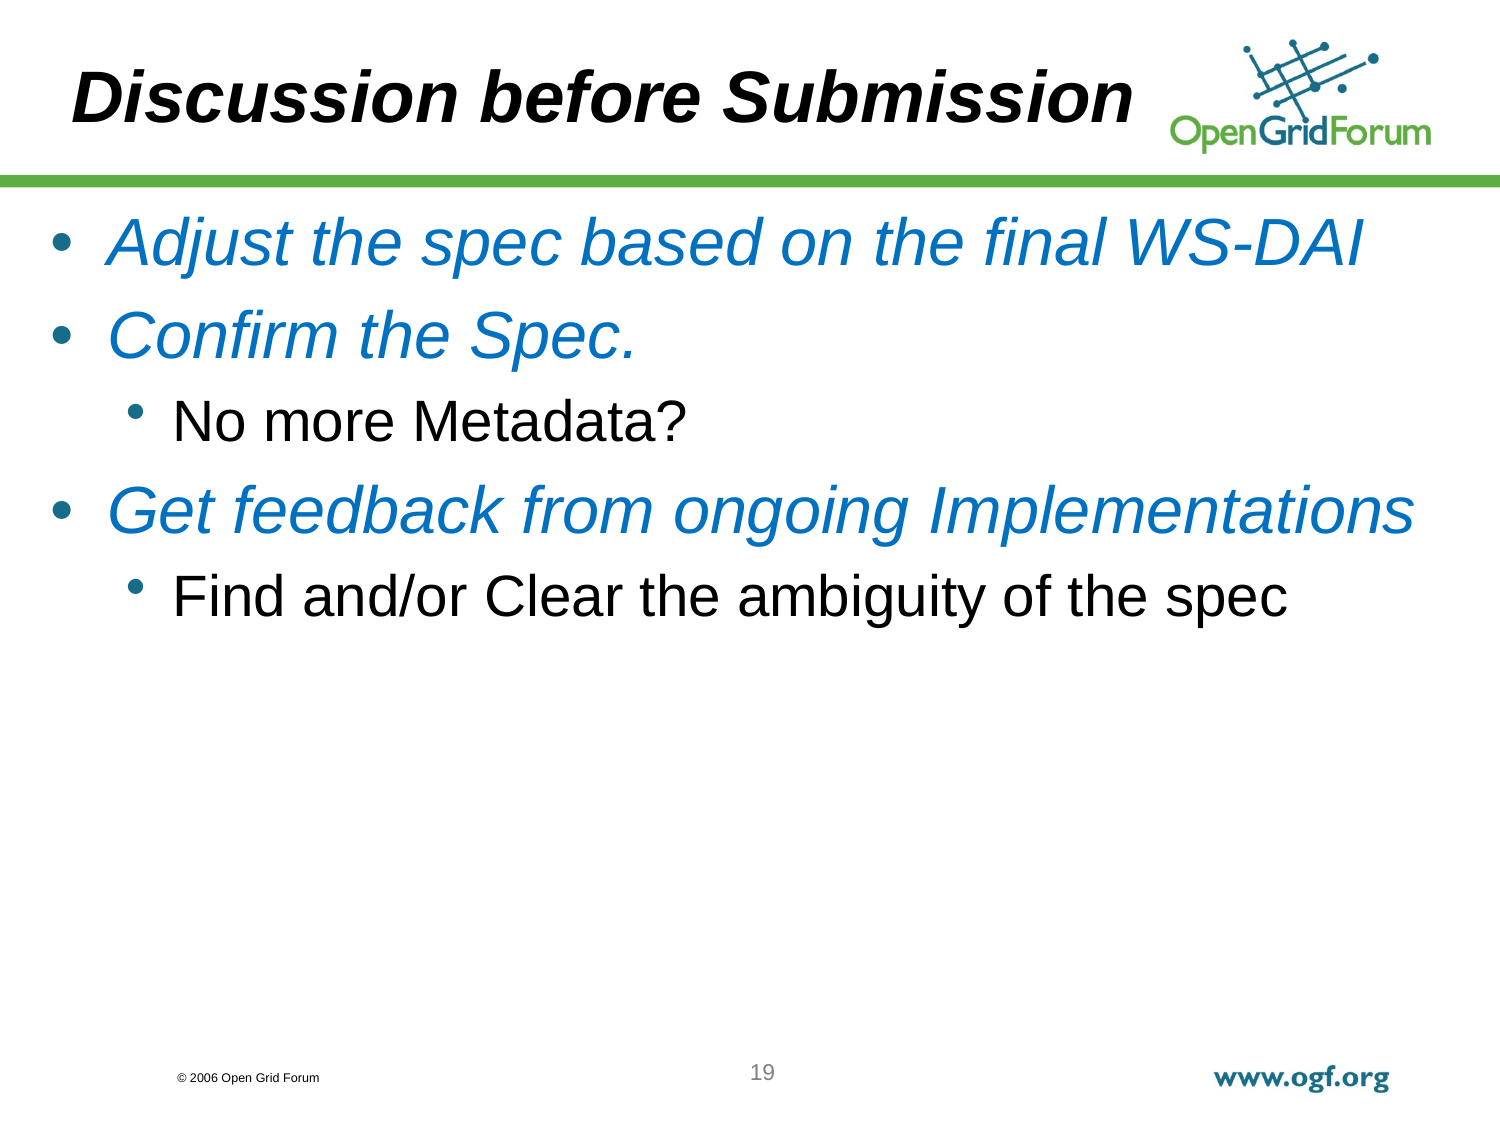

# Discussion before Submission
Adjust the spec based on the final WS-DAI
Confirm the Spec.
No more Metadata?
Get feedback from ongoing Implementations
Find and/or Clear the ambiguity of the spec

19